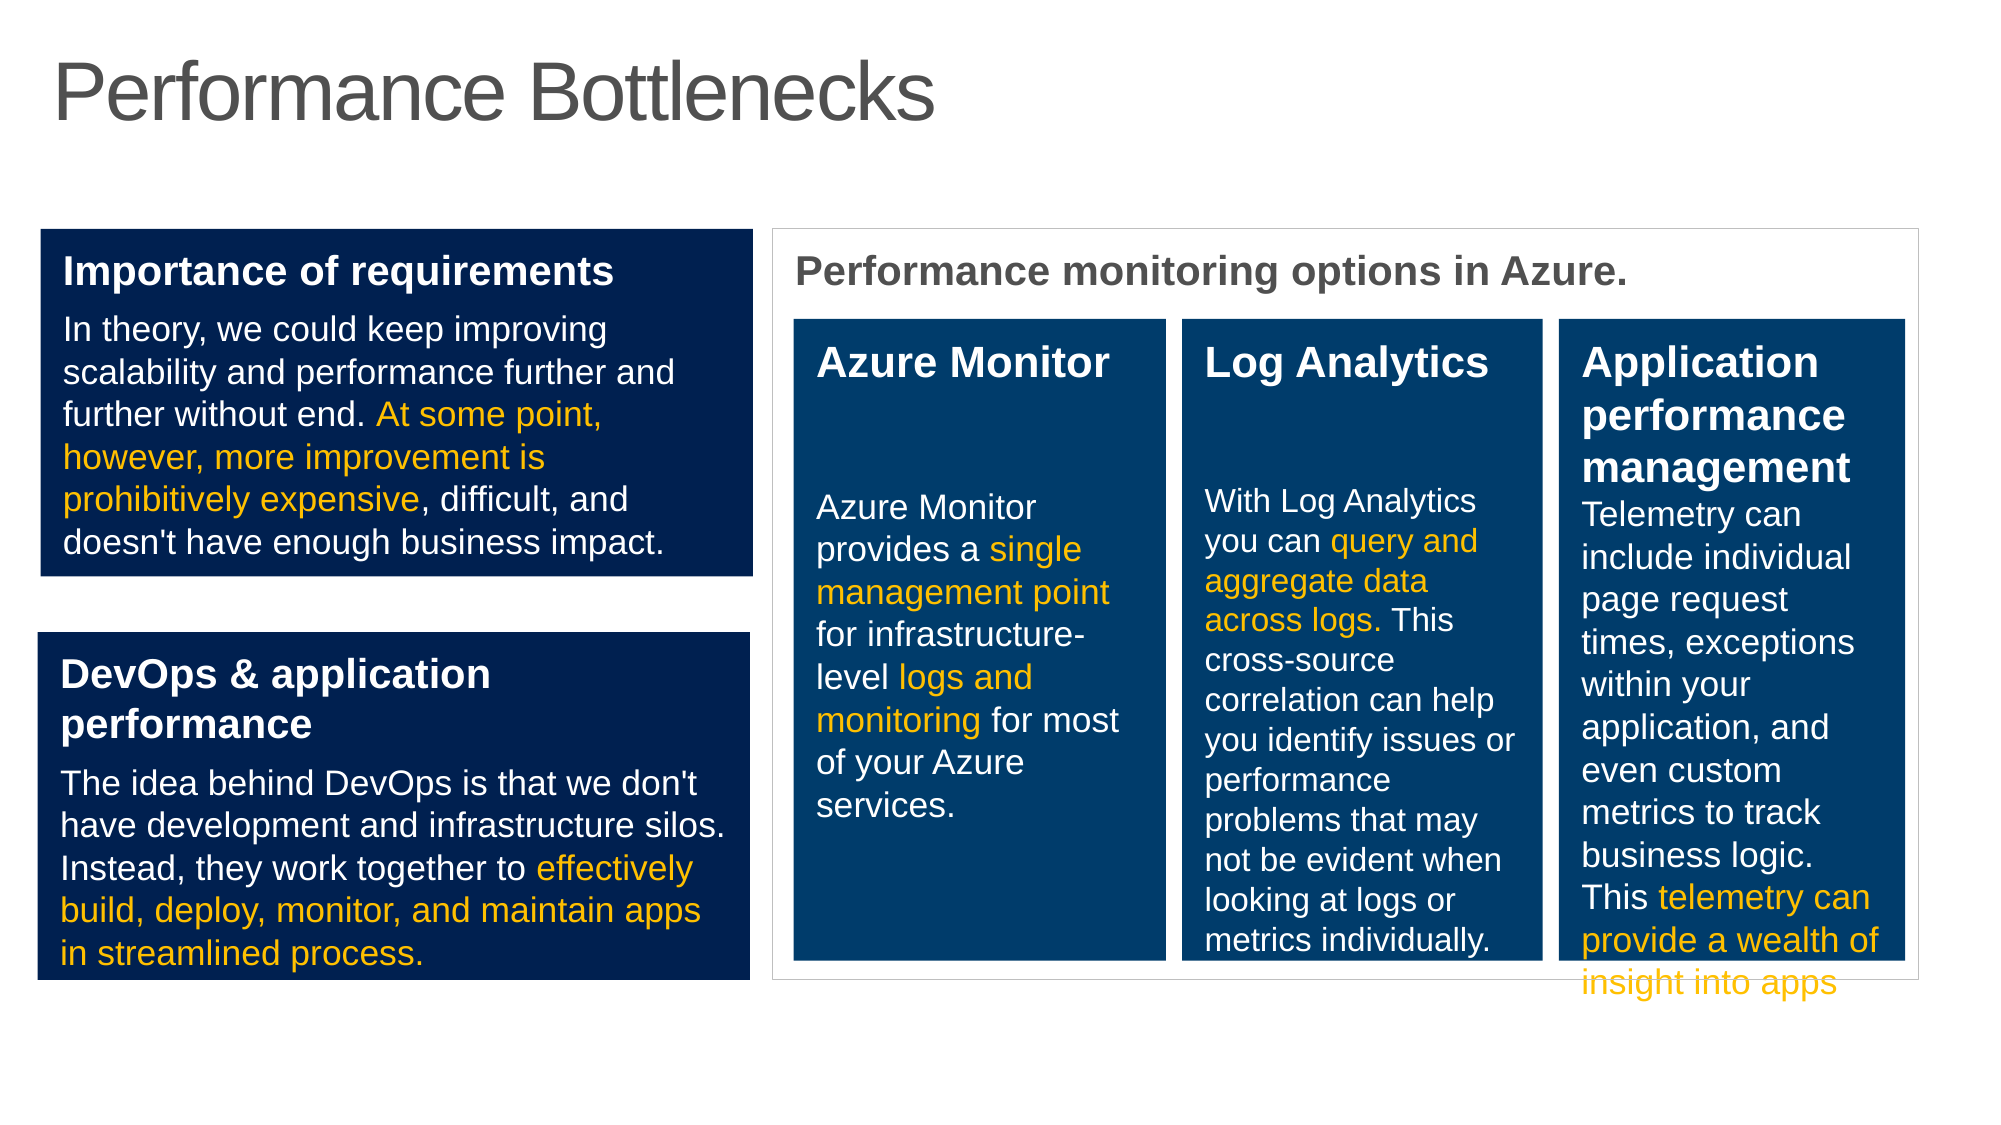

# Performance Bottlenecks
Importance of requirements
In theory, we could keep improving scalability and performance further and further without end. At some point, however, more improvement is prohibitively expensive, difficult, and doesn't have enough business impact.
Performance monitoring options in Azure.
Application performance management
Telemetry can include individual page request times, exceptions within your application, and even custom metrics to track business logic. This telemetry can provide a wealth of insight into apps.
Azure Monitor

Azure Monitor provides a single management point for infrastructure-level logs and monitoring for most of your Azure services.

Log Analytics

With Log Analytics you can query and aggregate data across logs. This cross-source correlation can help you identify issues or performance problems that may not be evident when looking at logs or metrics individually.

DevOps & application performance
The idea behind DevOps is that we don't have development and infrastructure silos. Instead, they work together to effectively build, deploy, monitor, and maintain apps in streamlined process.